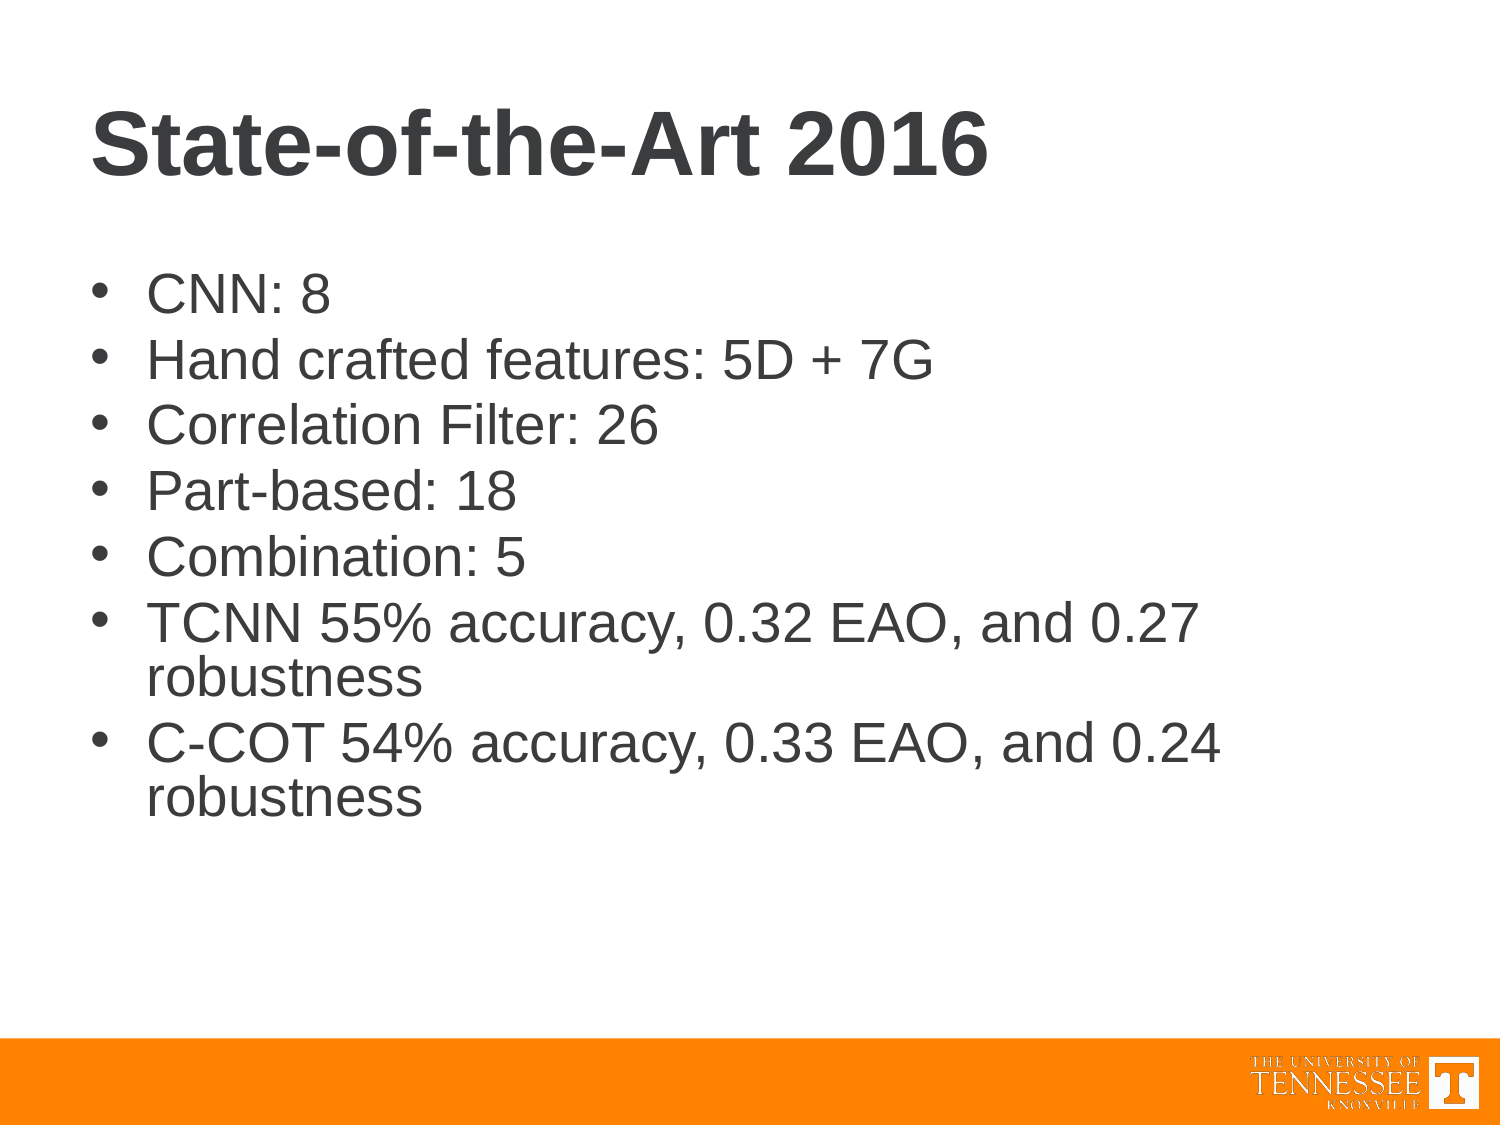

# State-of-the-Art 2016
CNN: 8
Hand crafted features: 5D + 7G
Correlation Filter: 26
Part-based: 18
Combination: 5
TCNN 55% accuracy, 0.32 EAO, and 0.27 robustness
C-COT 54% accuracy, 0.33 EAO, and 0.24 robustness